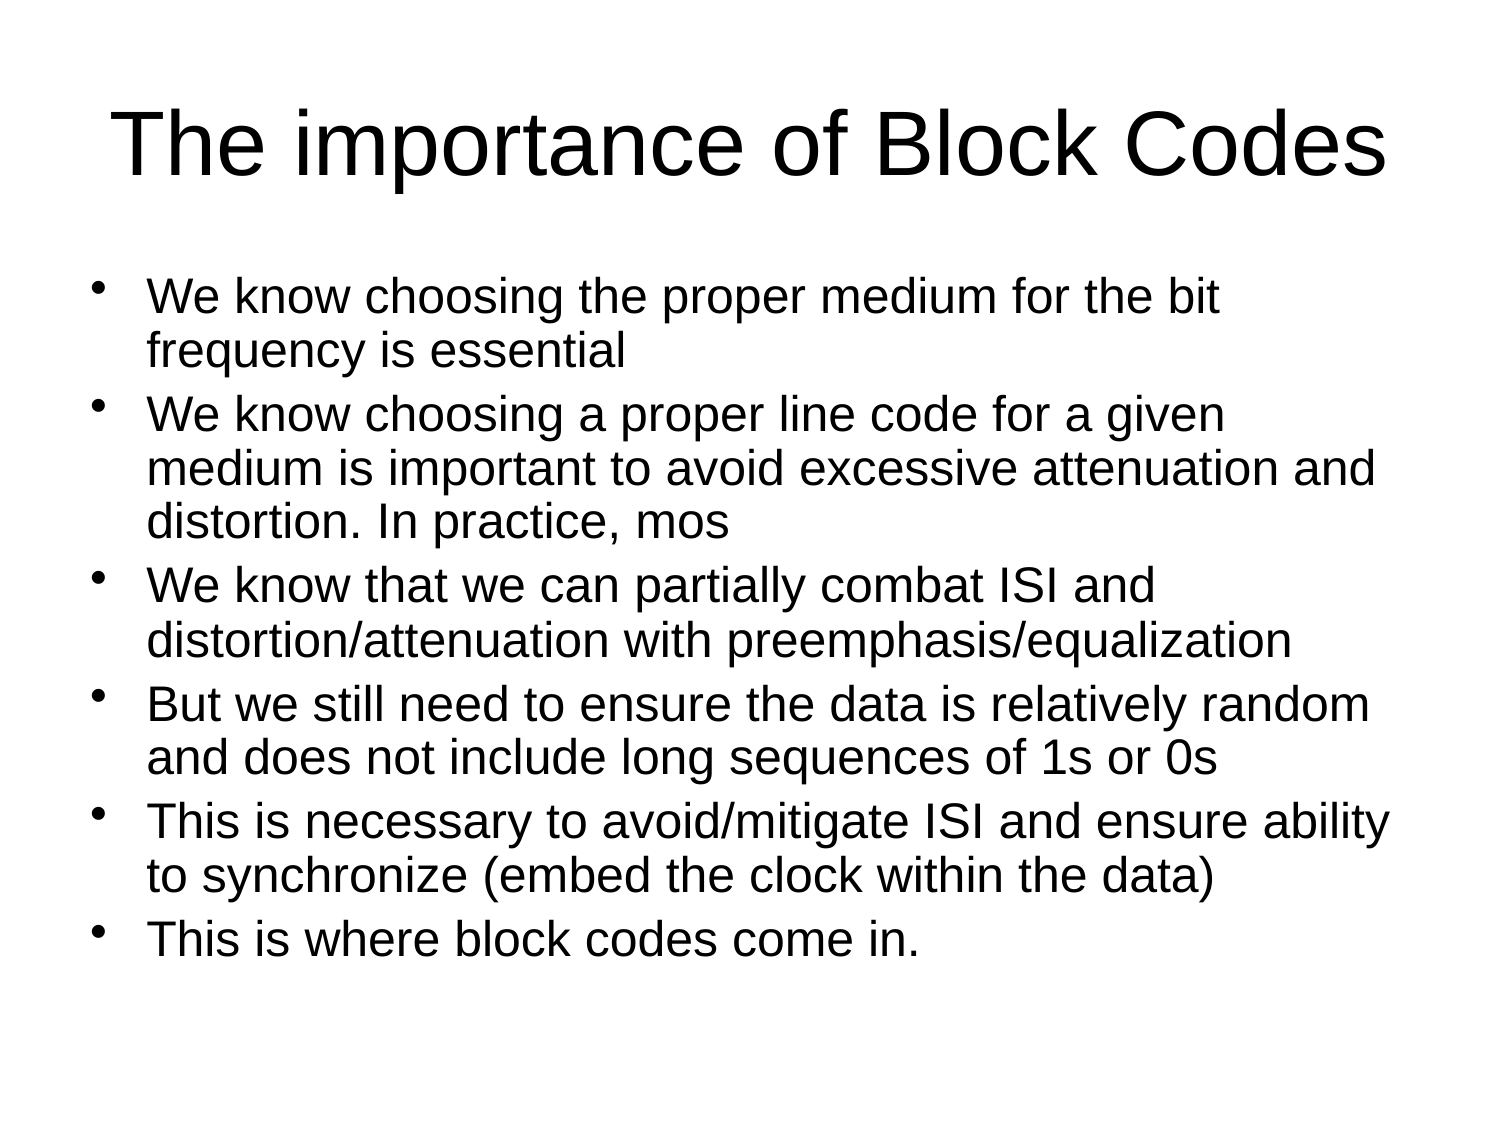

The importance of Block Codes
We know choosing the proper medium for the bit frequency is essential
We know choosing a proper line code for a given medium is important to avoid excessive attenuation and distortion. In practice, mos
We know that we can partially combat ISI and distortion/attenuation with preemphasis/equalization
But we still need to ensure the data is relatively random and does not include long sequences of 1s or 0s
This is necessary to avoid/mitigate ISI and ensure ability to synchronize (embed the clock within the data)
This is where block codes come in.